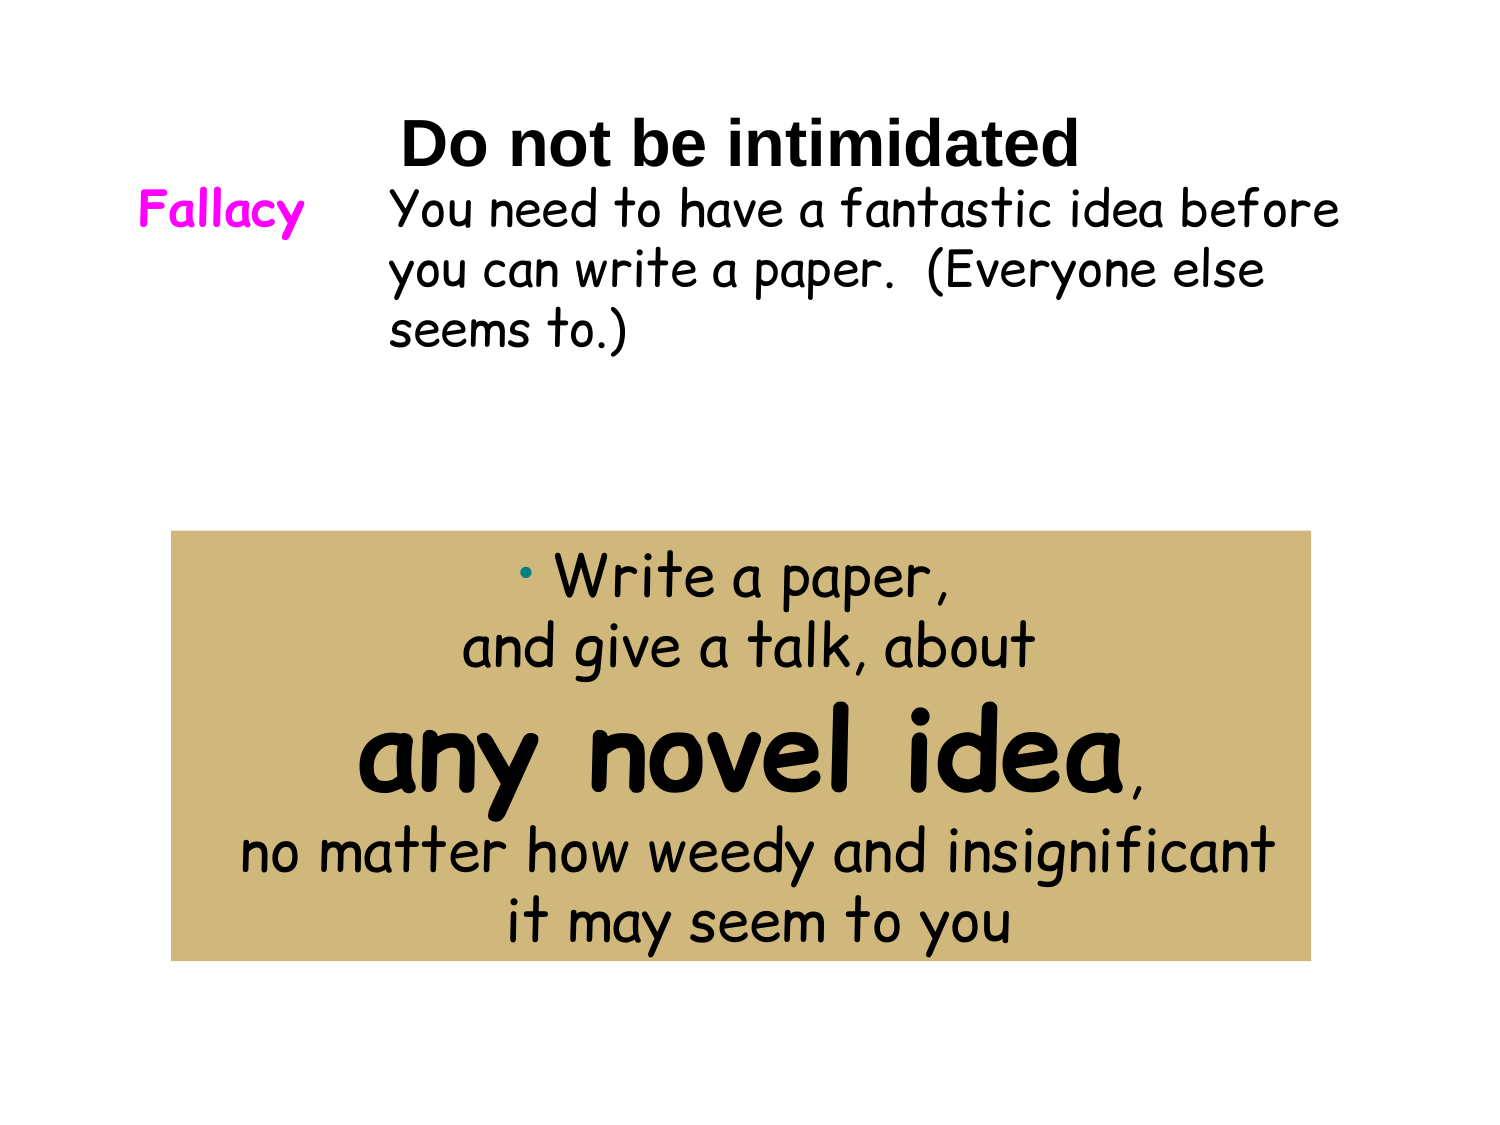

Do not be intimidated
Fallacy	You need to have a fantastic idea before you can write a paper.  (Everyone else seems to.)
Write a paper,
and give a talk, about
any novel idea,
no matter how weedy and insignificant it may seem to you